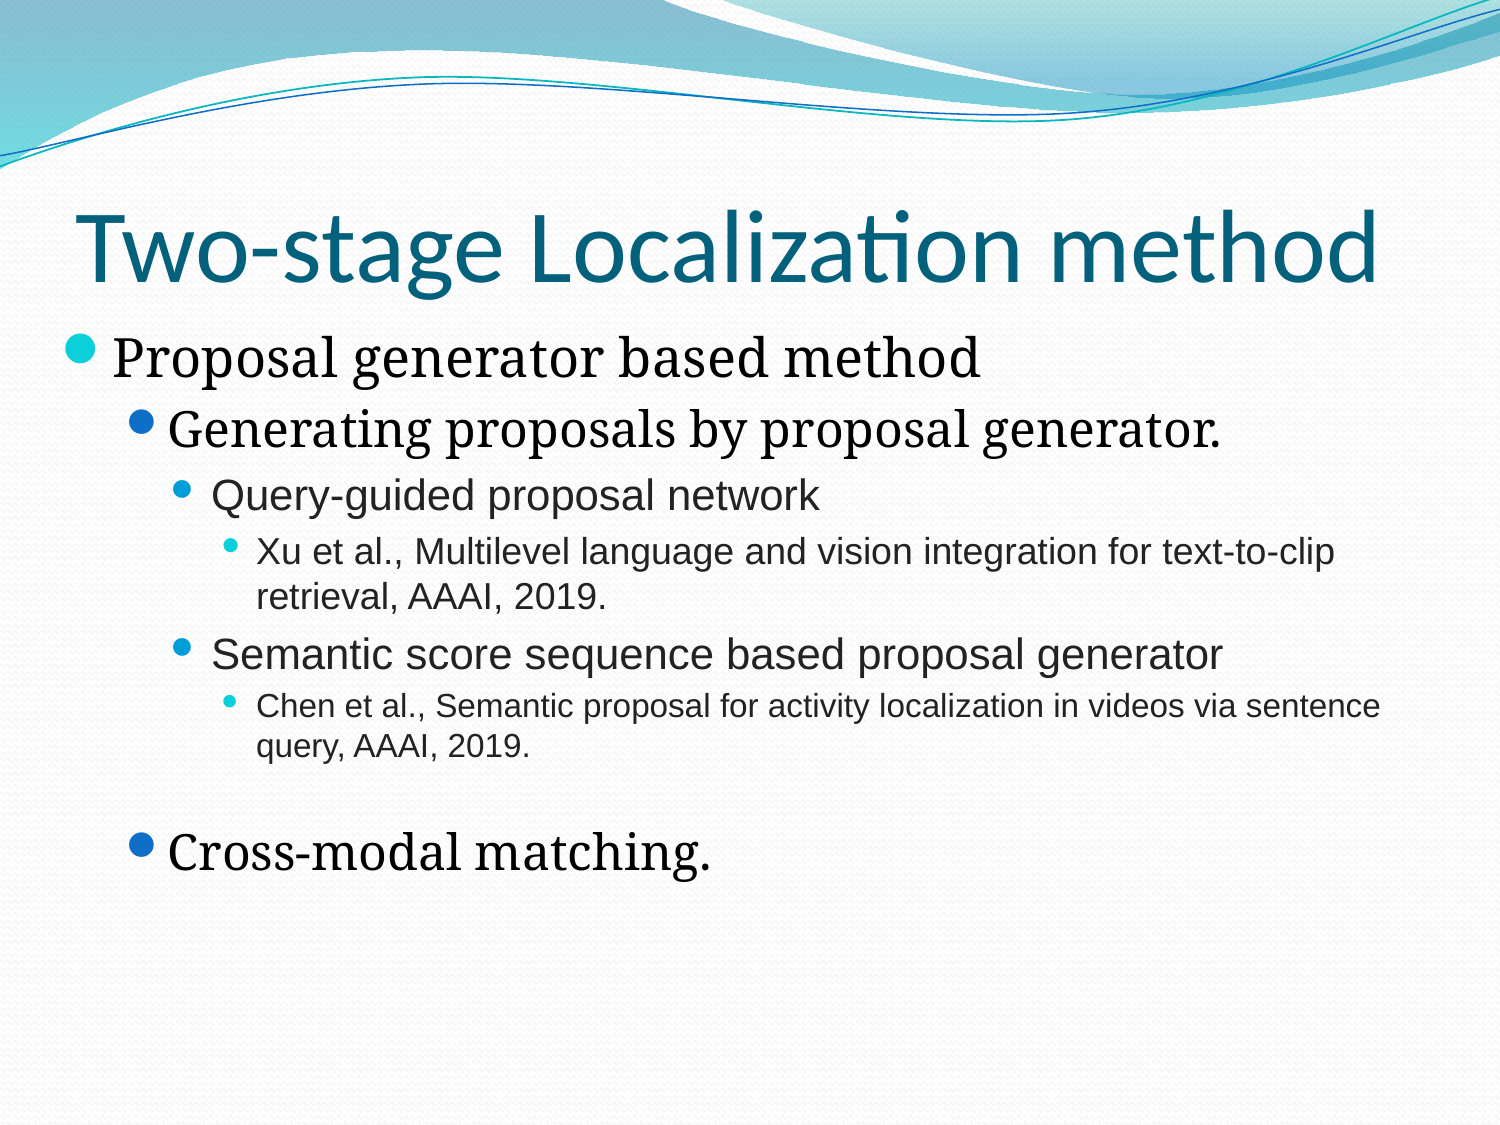

# Two-stage Localization method
Proposal generator based method
Generating proposals by proposal generator.
Query-guided proposal network
Xu et al., Multilevel language and vision integration for text-to-clip retrieval, AAAI, 2019.
Semantic score sequence based proposal generator
Chen et al., Semantic proposal for activity localization in videos via sentence query, AAAI, 2019.

Cross-modal matching.